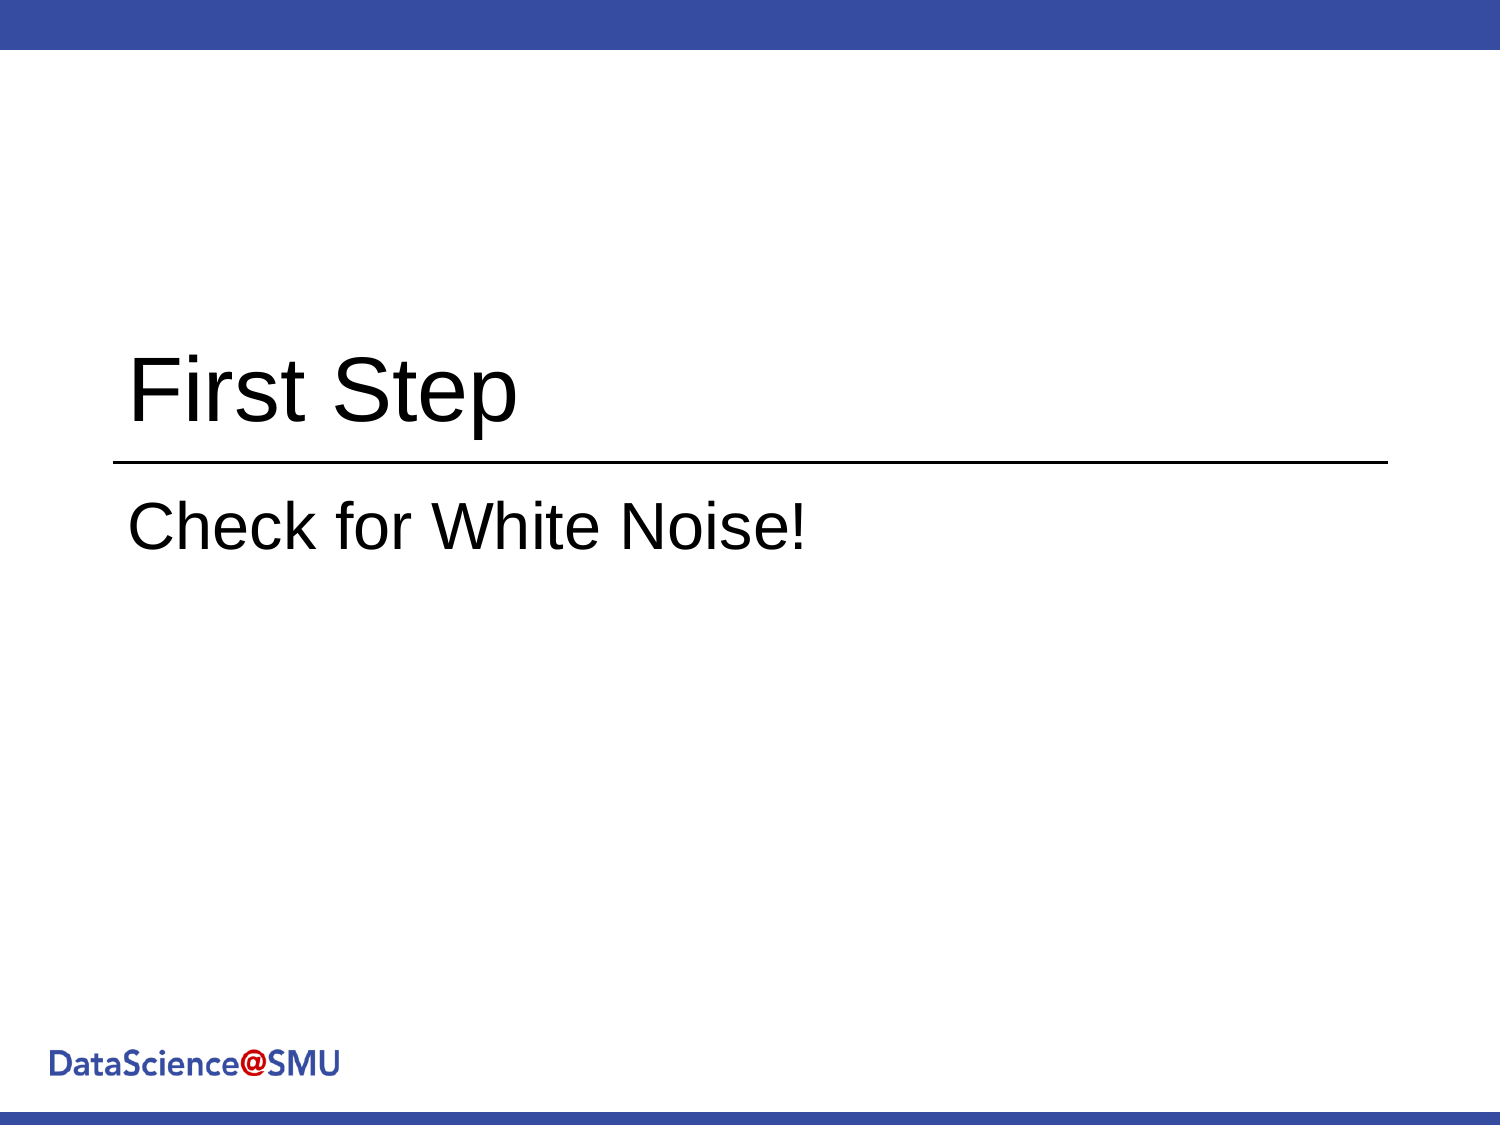

# First Step
Check for White Noise!